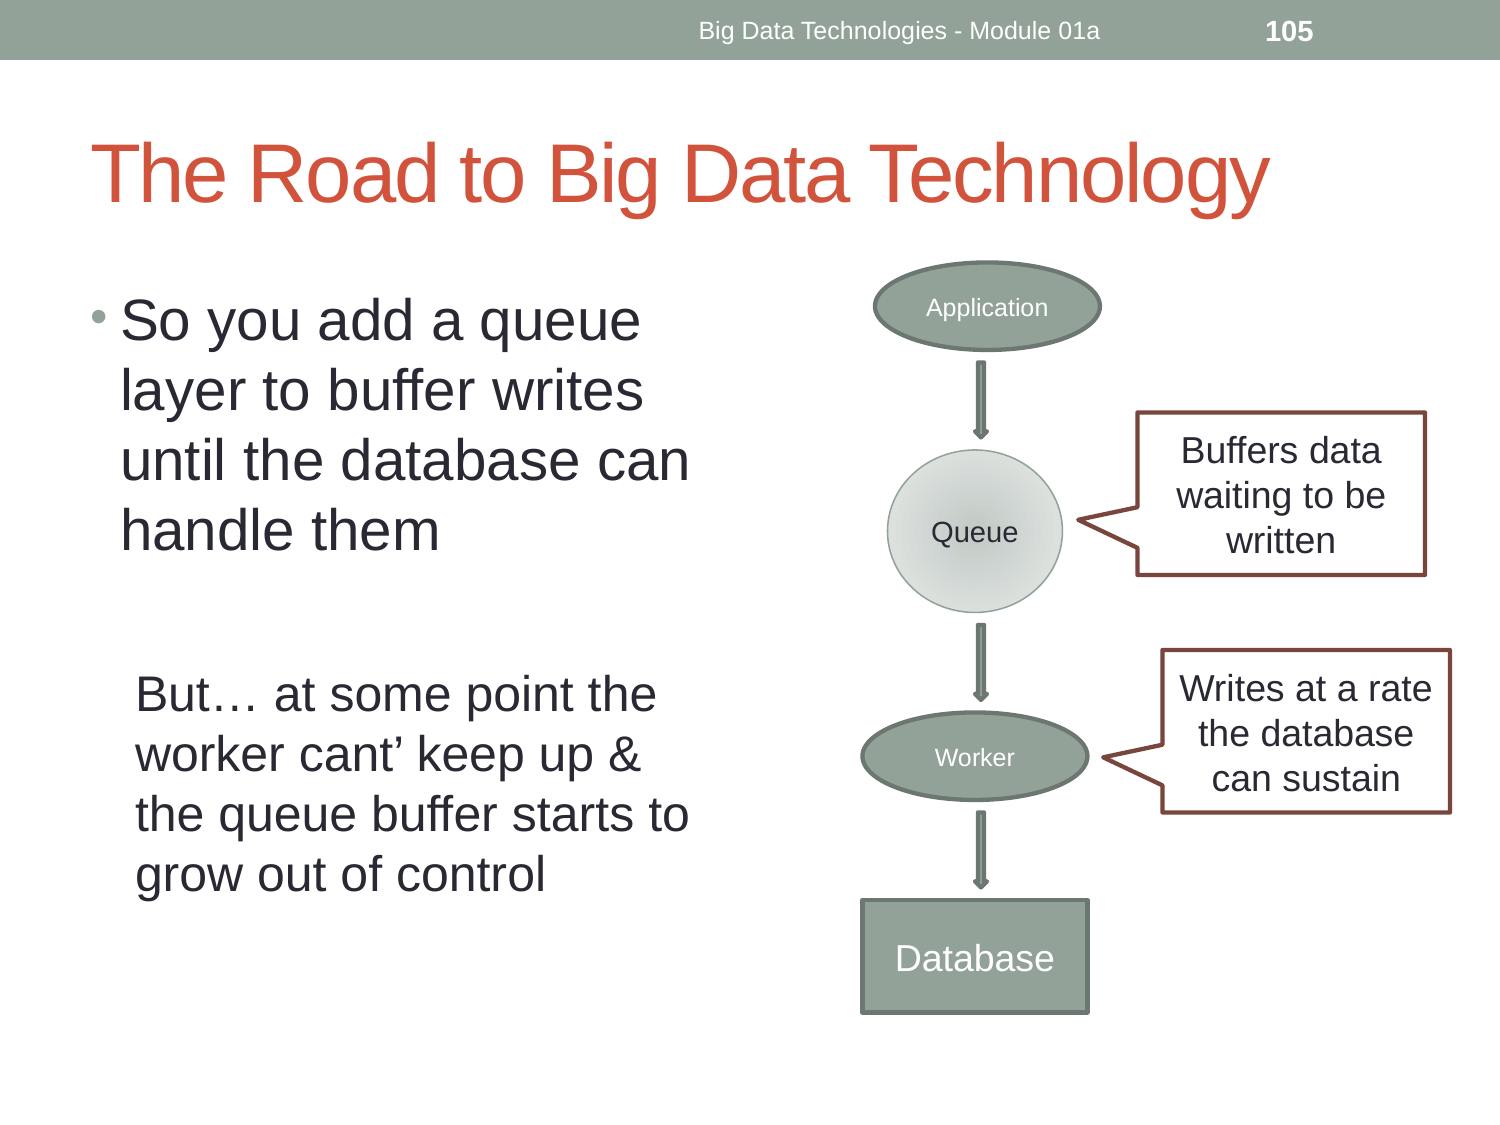

Big Data Technologies - Module 01a
105
# The Road to Big Data Technology
Application
So you add a queue layer to buffer writes until the database can handle them

But… at some point the worker cant’ keep up & the queue buffer starts to grow out of control

Buffers data waiting to be written
Queue

Writes at a rate the database can sustain
Worker

Database